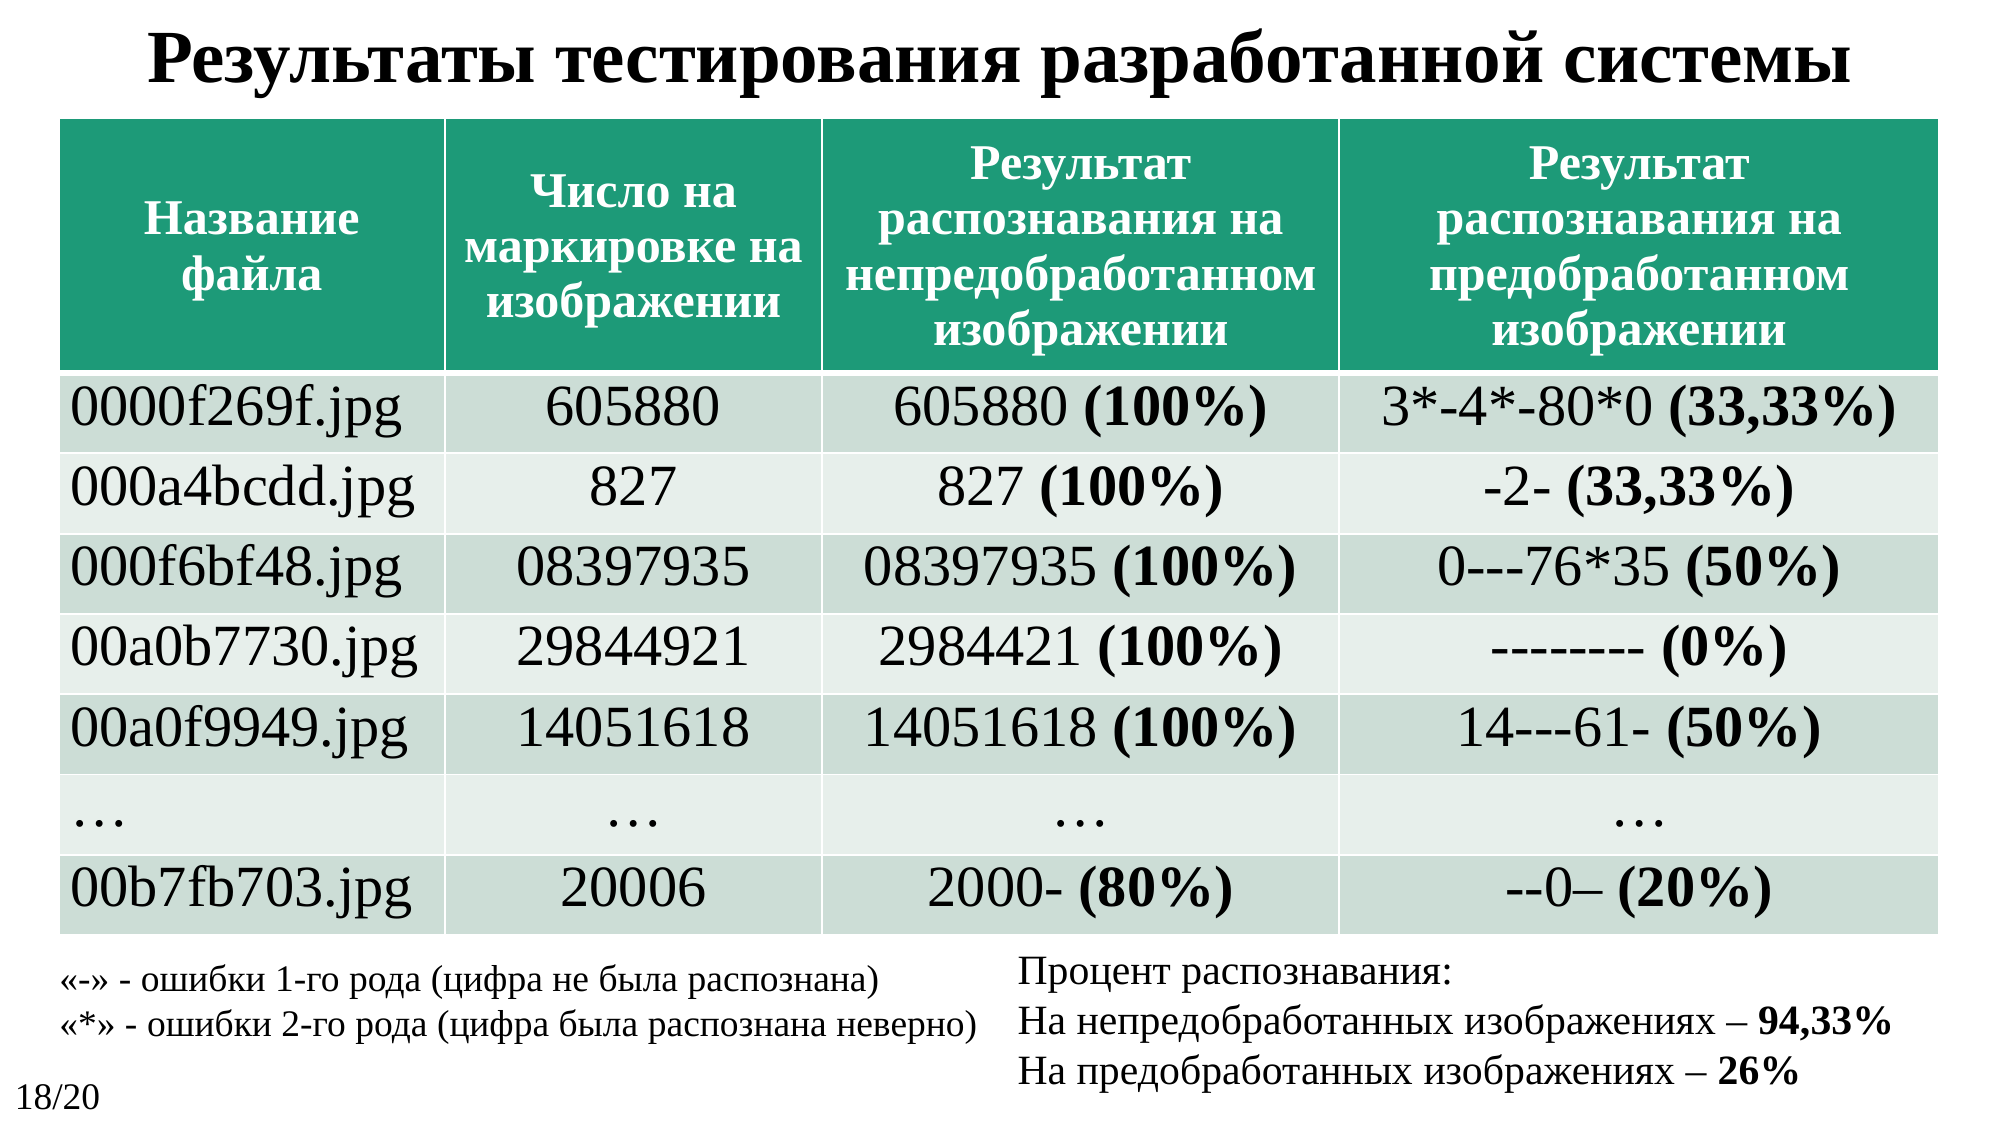

Результаты тестирования разработанной системы
| Название файла | Число на маркировке на изображении | Результат распознавания на непредобработанном изображении | Результат распознавания на предобработанном изображении |
| --- | --- | --- | --- |
| 0000f269f.jpg | 605880 | 605880 (100%) | 3\*-4\*-80\*0 (33,33%) |
| 000a4bcdd.jpg | 827 | 827 (100%) | -2- (33,33%) |
| 000f6bf48.jpg | 08397935 | 08397935 (100%) | 0---76\*35 (50%) |
| 00a0b7730.jpg | 29844921 | 2984421 (100%) | -------- (0%) |
| 00a0f9949.jpg | 14051618 | 14051618 (100%) | 14---61- (50%) |
| … | … | … | … |
| 00b7fb703.jpg | 20006 | 2000- (80%) | --0– (20%) |
Процент распознавания:
На непредобработанных изображениях – 94,33%
На предобработанных изображениях – 26%
«-» - ошибки 1-го рода (цифра не была распознана)
«*» - ошибки 2-го рода (цифра была распознана неверно)
18/20